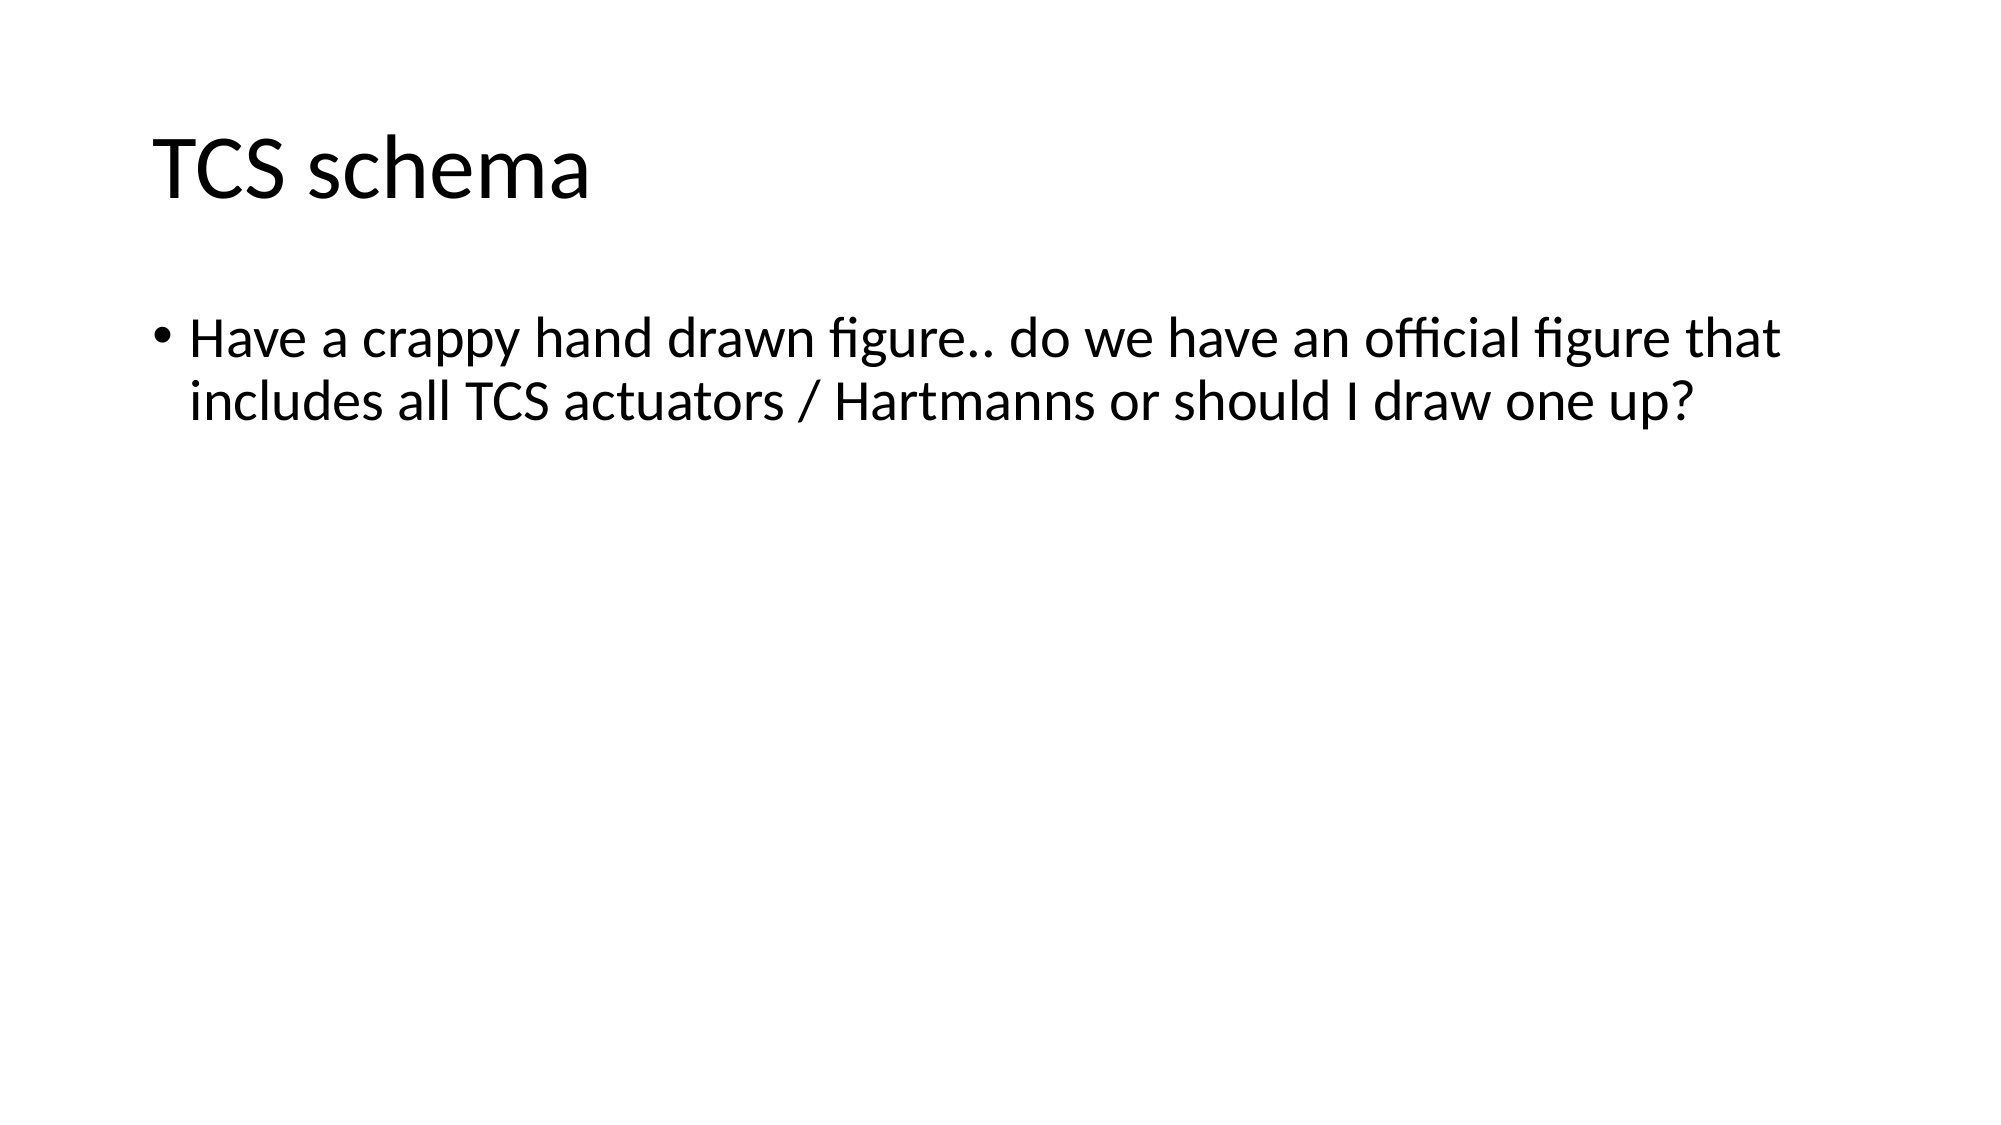

# TCS schema
Have a crappy hand drawn figure.. do we have an official figure that includes all TCS actuators / Hartmanns or should I draw one up?